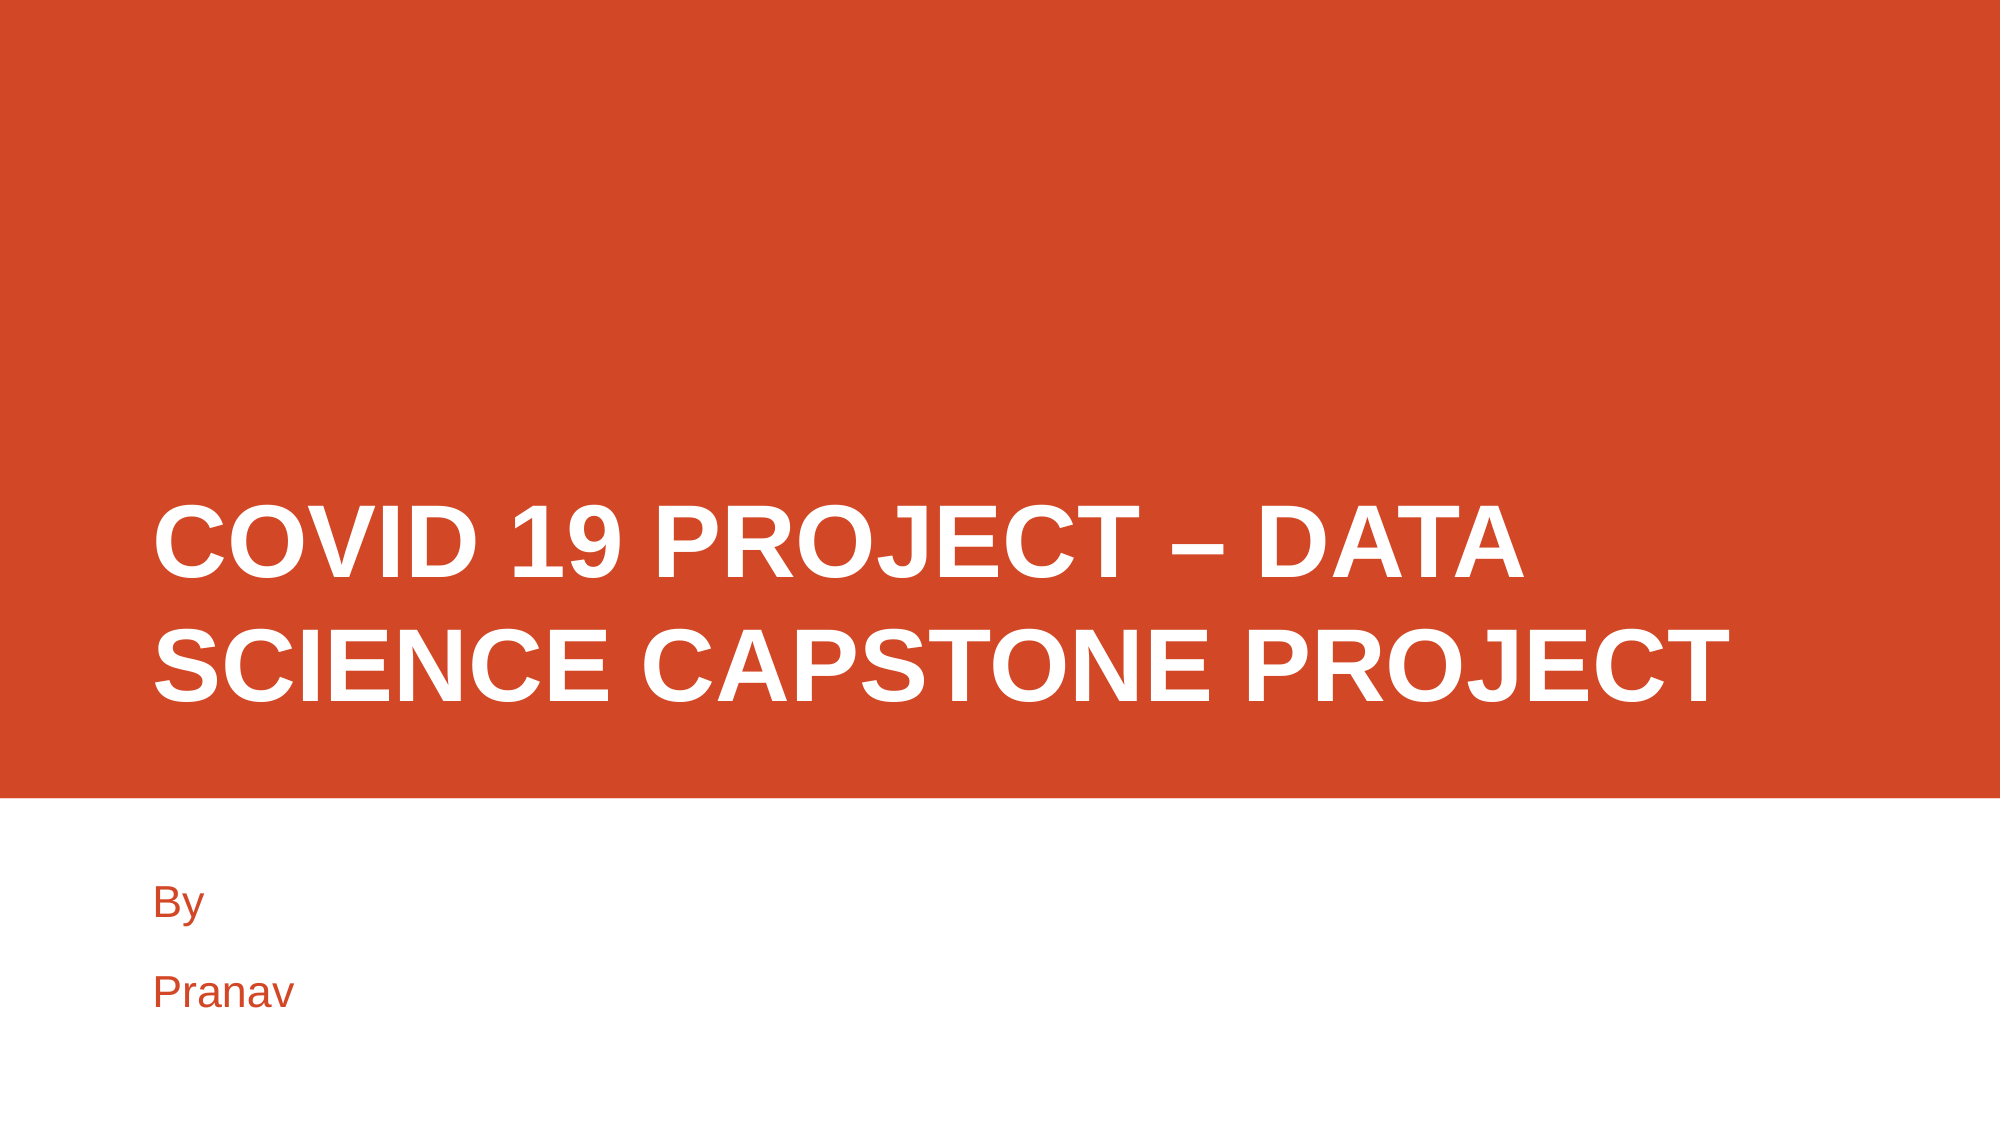

# COVID 19 PROJECT – DATA SCIENCE CAPSTONE PROJECT
By
Pranav